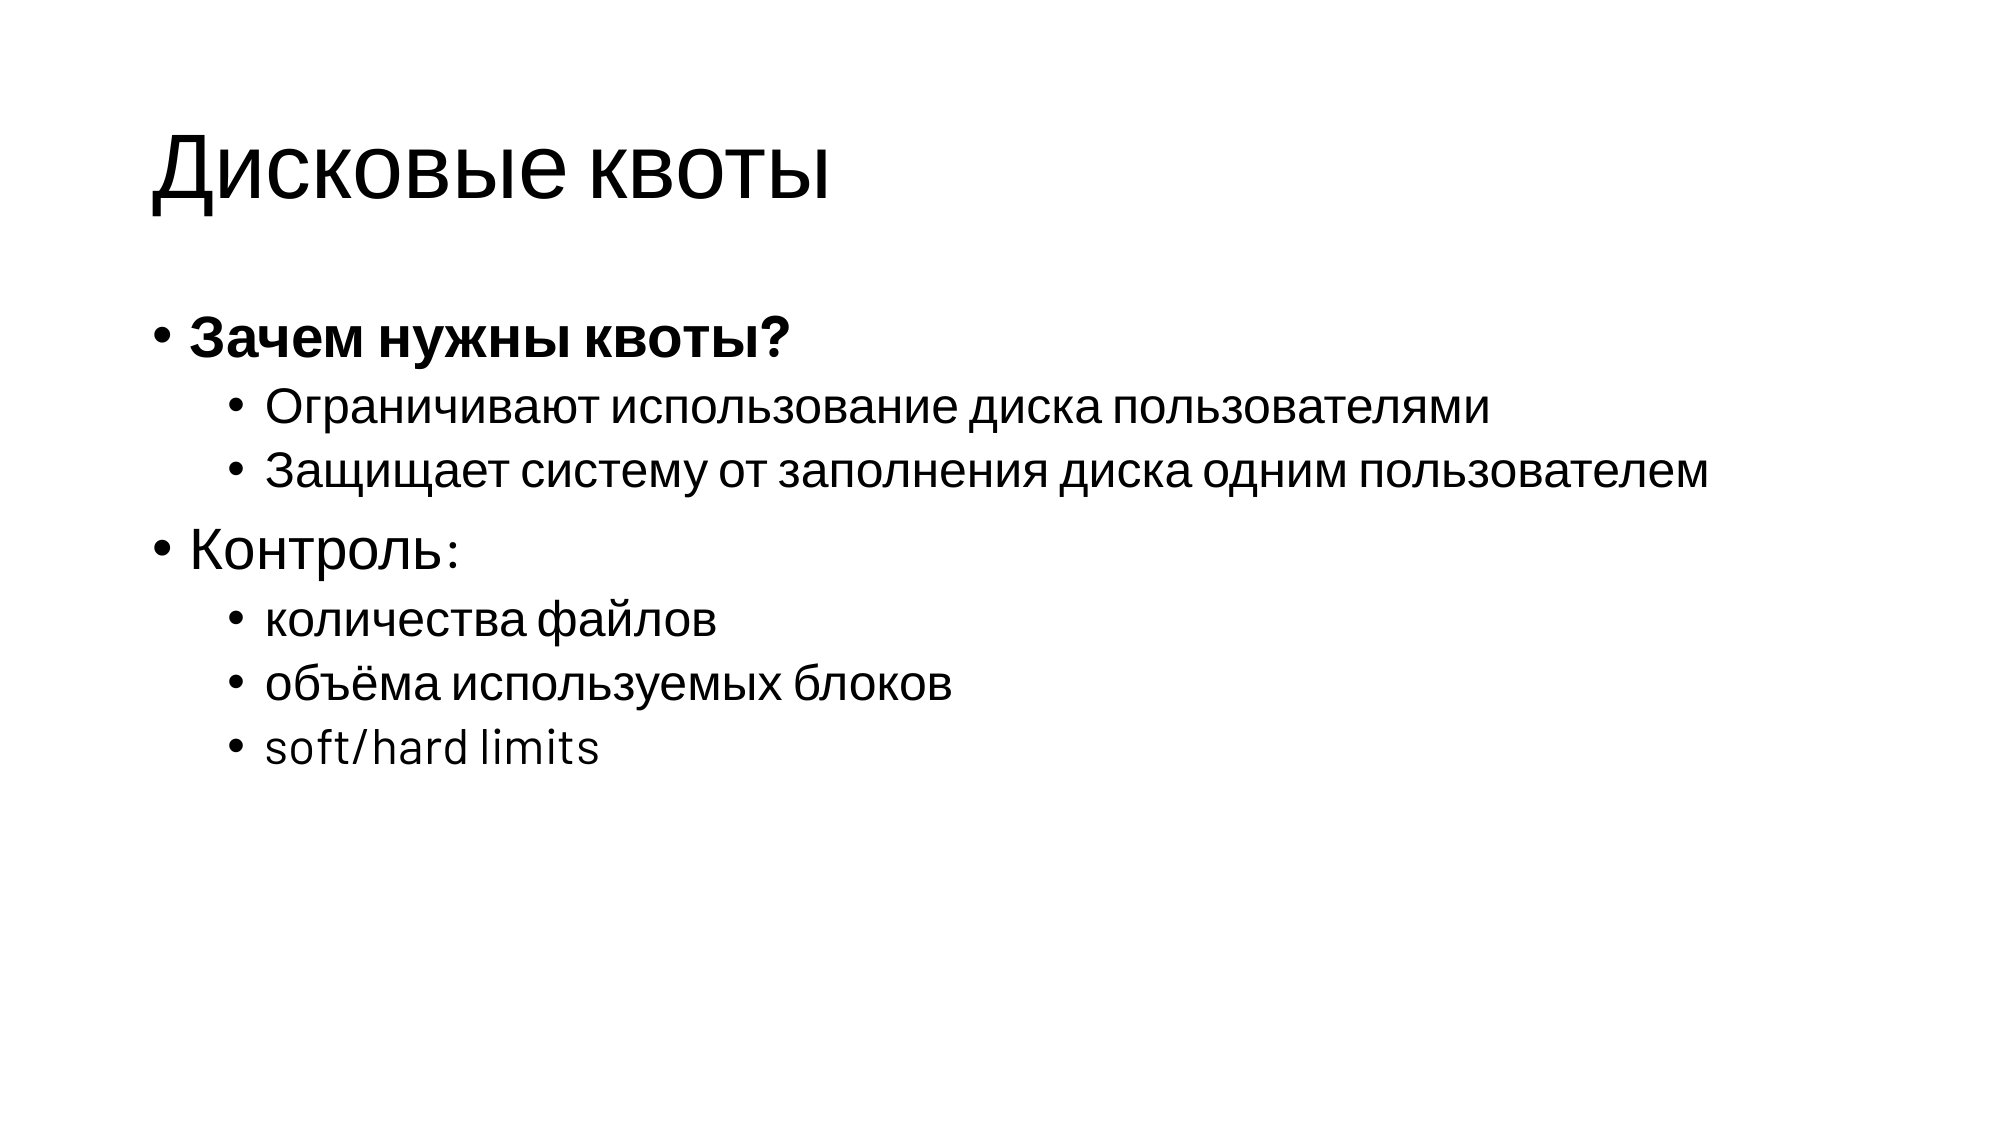

# Дисковые квоты
Зачем нужны квоты?
Ограничивают использование диска пользователями
Защищает систему от заполнения диска одним пользователем
Контроль:
количества файлов
объёма используемых блоков
soft/hard limits